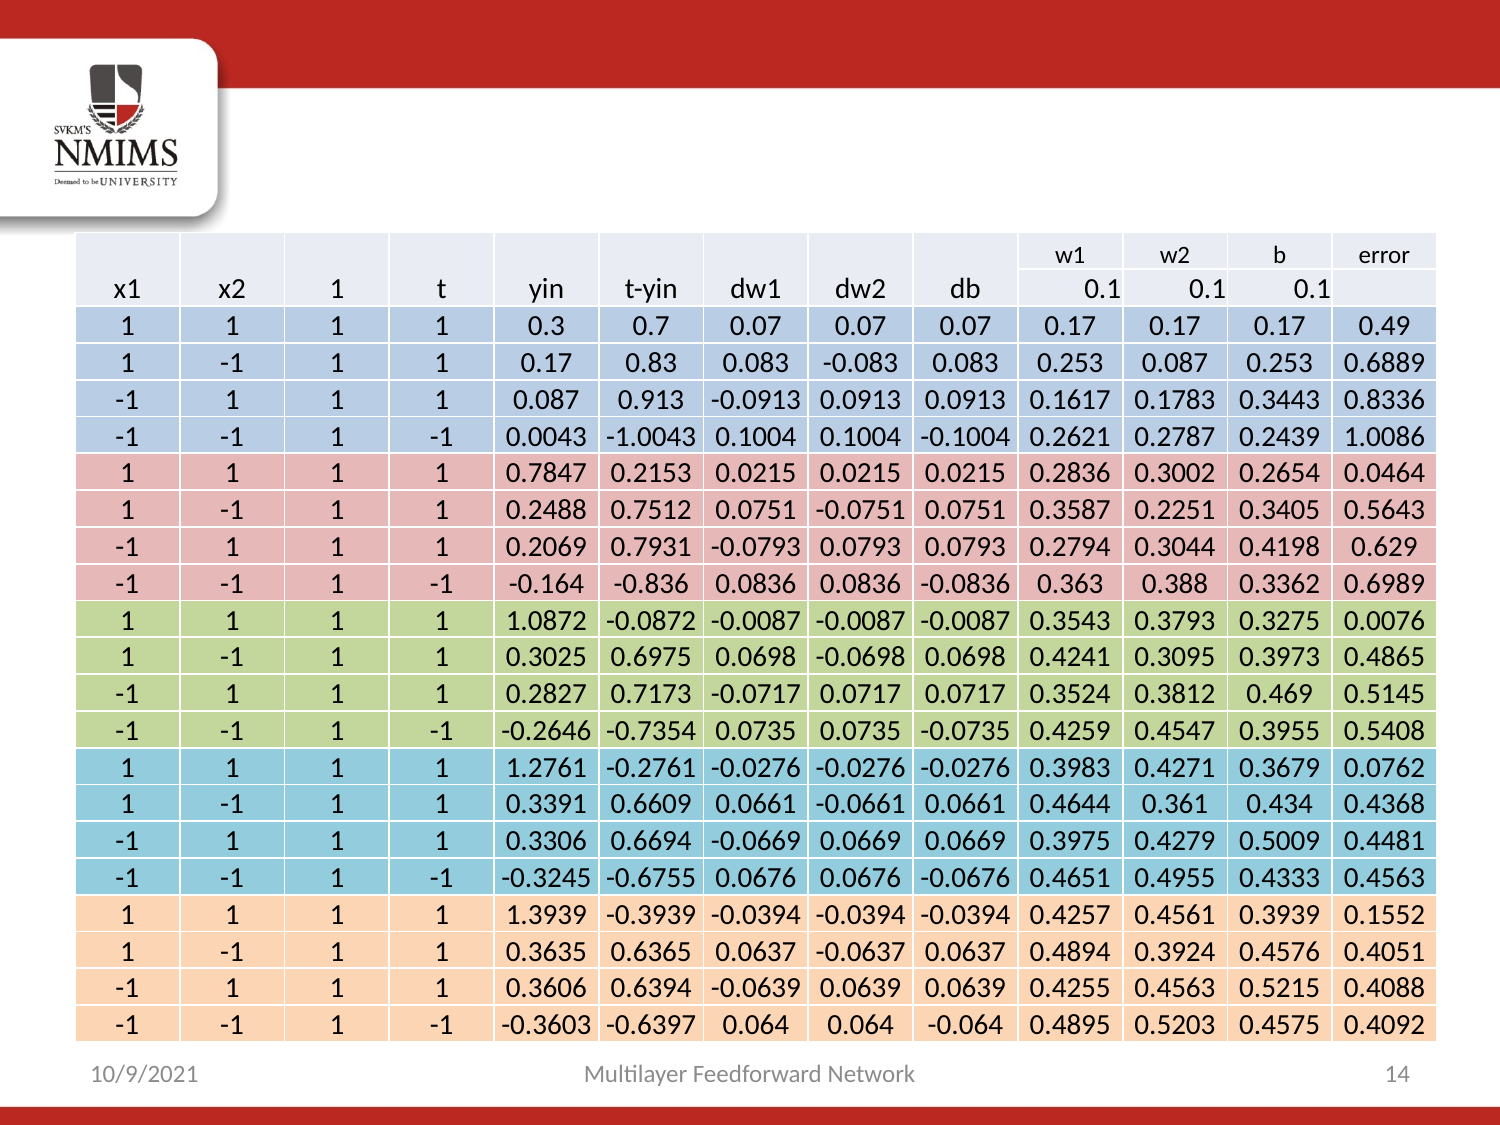

| x1 | x2 | 1 | t | yin | t-yin | dw1 | dw2 | db | w1 | w2 | b | error |
| --- | --- | --- | --- | --- | --- | --- | --- | --- | --- | --- | --- | --- |
|  |  |  |  |  |  |  |  |  | 0.1 | 0.1 | 0.1 |  |
| 1 | 1 | 1 | 1 | 0.3 | 0.7 | 0.07 | 0.07 | 0.07 | 0.17 | 0.17 | 0.17 | 0.49 |
| 1 | -1 | 1 | 1 | 0.17 | 0.83 | 0.083 | -0.083 | 0.083 | 0.253 | 0.087 | 0.253 | 0.6889 |
| -1 | 1 | 1 | 1 | 0.087 | 0.913 | -0.0913 | 0.0913 | 0.0913 | 0.1617 | 0.1783 | 0.3443 | 0.8336 |
| -1 | -1 | 1 | -1 | 0.0043 | -1.0043 | 0.1004 | 0.1004 | -0.1004 | 0.2621 | 0.2787 | 0.2439 | 1.0086 |
| 1 | 1 | 1 | 1 | 0.7847 | 0.2153 | 0.0215 | 0.0215 | 0.0215 | 0.2836 | 0.3002 | 0.2654 | 0.0464 |
| 1 | -1 | 1 | 1 | 0.2488 | 0.7512 | 0.0751 | -0.0751 | 0.0751 | 0.3587 | 0.2251 | 0.3405 | 0.5643 |
| -1 | 1 | 1 | 1 | 0.2069 | 0.7931 | -0.0793 | 0.0793 | 0.0793 | 0.2794 | 0.3044 | 0.4198 | 0.629 |
| -1 | -1 | 1 | -1 | -0.164 | -0.836 | 0.0836 | 0.0836 | -0.0836 | 0.363 | 0.388 | 0.3362 | 0.6989 |
| 1 | 1 | 1 | 1 | 1.0872 | -0.0872 | -0.0087 | -0.0087 | -0.0087 | 0.3543 | 0.3793 | 0.3275 | 0.0076 |
| 1 | -1 | 1 | 1 | 0.3025 | 0.6975 | 0.0698 | -0.0698 | 0.0698 | 0.4241 | 0.3095 | 0.3973 | 0.4865 |
| -1 | 1 | 1 | 1 | 0.2827 | 0.7173 | -0.0717 | 0.0717 | 0.0717 | 0.3524 | 0.3812 | 0.469 | 0.5145 |
| -1 | -1 | 1 | -1 | -0.2646 | -0.7354 | 0.0735 | 0.0735 | -0.0735 | 0.4259 | 0.4547 | 0.3955 | 0.5408 |
| 1 | 1 | 1 | 1 | 1.2761 | -0.2761 | -0.0276 | -0.0276 | -0.0276 | 0.3983 | 0.4271 | 0.3679 | 0.0762 |
| 1 | -1 | 1 | 1 | 0.3391 | 0.6609 | 0.0661 | -0.0661 | 0.0661 | 0.4644 | 0.361 | 0.434 | 0.4368 |
| -1 | 1 | 1 | 1 | 0.3306 | 0.6694 | -0.0669 | 0.0669 | 0.0669 | 0.3975 | 0.4279 | 0.5009 | 0.4481 |
| -1 | -1 | 1 | -1 | -0.3245 | -0.6755 | 0.0676 | 0.0676 | -0.0676 | 0.4651 | 0.4955 | 0.4333 | 0.4563 |
| 1 | 1 | 1 | 1 | 1.3939 | -0.3939 | -0.0394 | -0.0394 | -0.0394 | 0.4257 | 0.4561 | 0.3939 | 0.1552 |
| 1 | -1 | 1 | 1 | 0.3635 | 0.6365 | 0.0637 | -0.0637 | 0.0637 | 0.4894 | 0.3924 | 0.4576 | 0.4051 |
| -1 | 1 | 1 | 1 | 0.3606 | 0.6394 | -0.0639 | 0.0639 | 0.0639 | 0.4255 | 0.4563 | 0.5215 | 0.4088 |
| -1 | -1 | 1 | -1 | -0.3603 | -0.6397 | 0.064 | 0.064 | -0.064 | 0.4895 | 0.5203 | 0.4575 | 0.4092 |
10/9/2021
Multilayer Feedforward Network
14